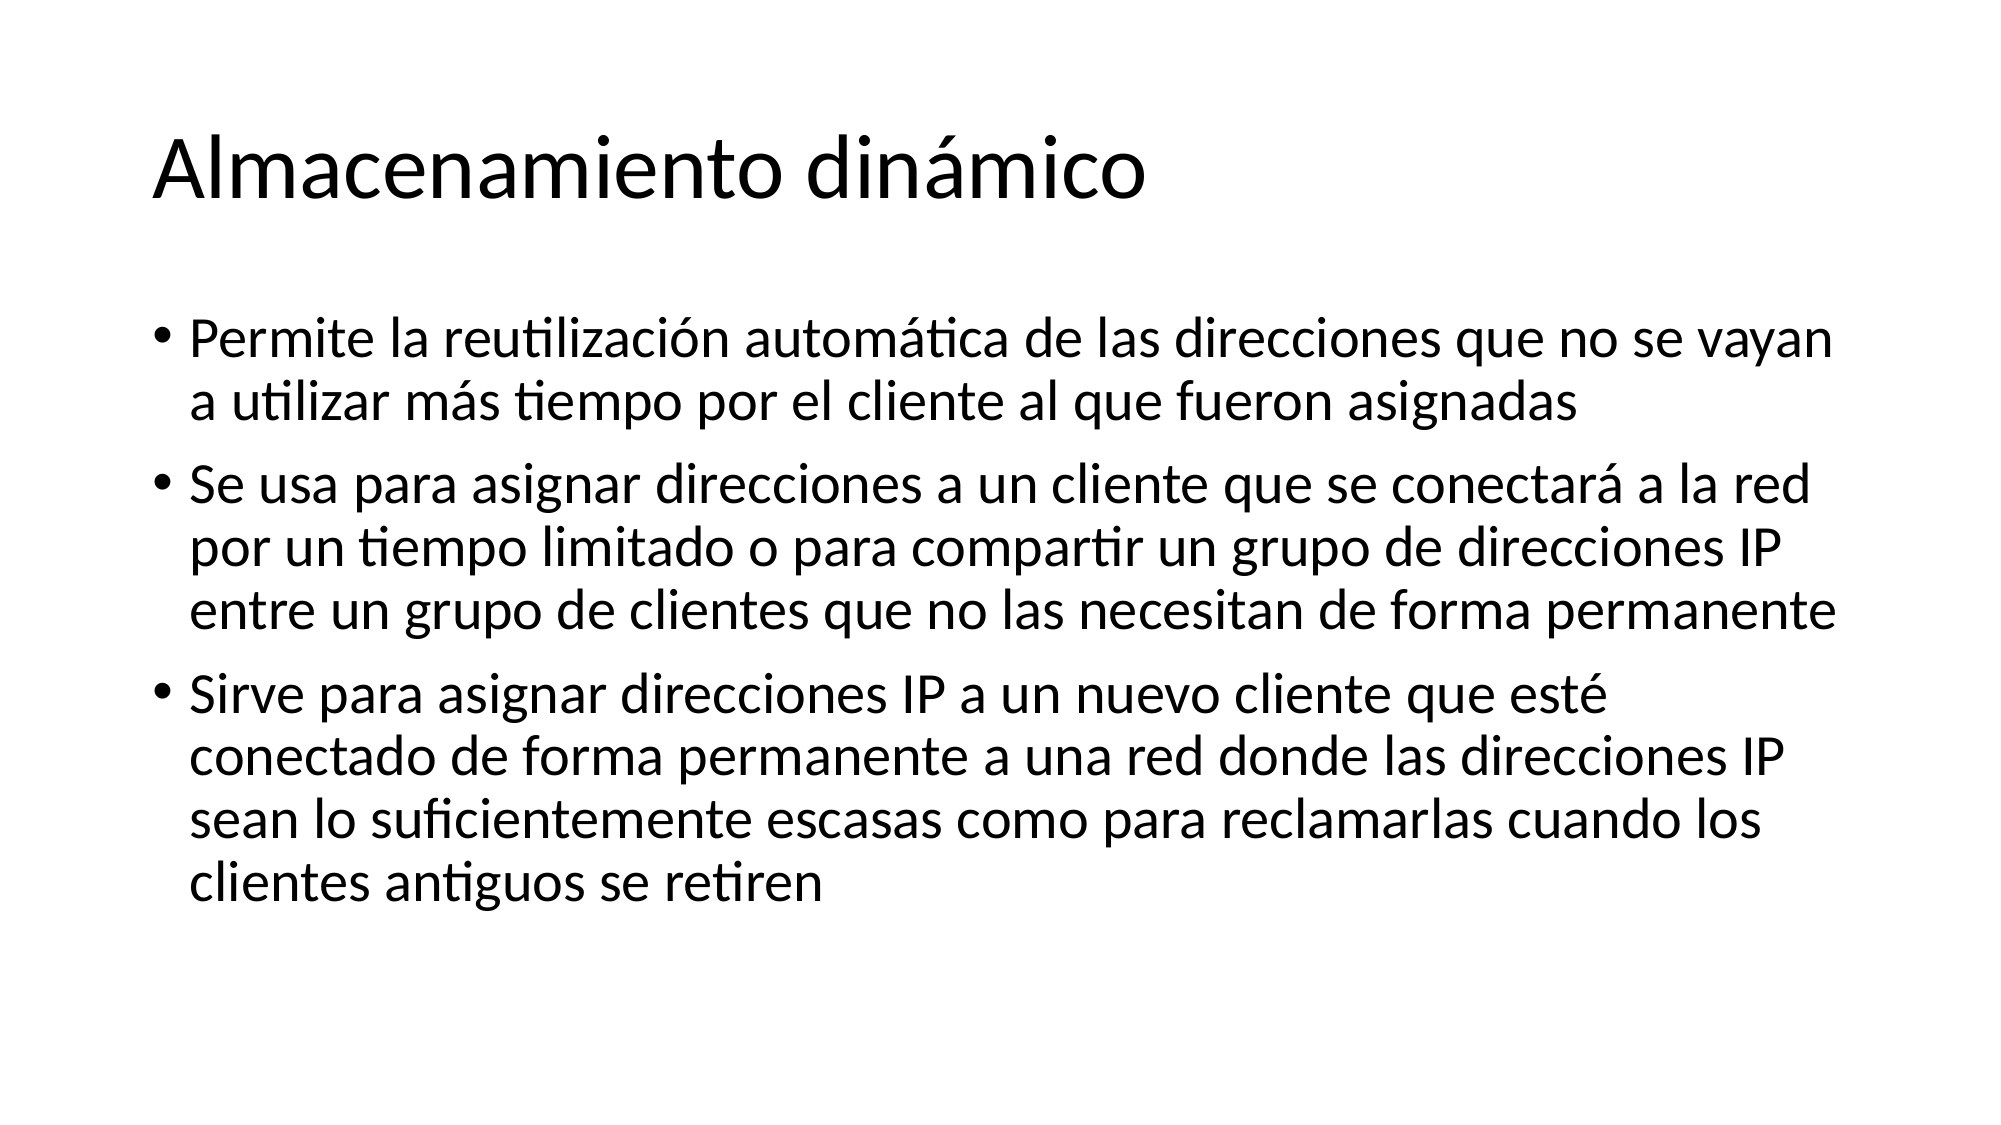

# Almacenamiento dinámico
Permite la reutilización automática de las direcciones que no se vayan a utilizar más tiempo por el cliente al que fueron asignadas
Se usa para asignar direcciones a un cliente que se conectará a la red por un tiempo limitado o para compartir un grupo de direcciones IP entre un grupo de clientes que no las necesitan de forma permanente
Sirve para asignar direcciones IP a un nuevo cliente que esté conectado de forma permanente a una red donde las direcciones IP sean lo suficientemente escasas como para reclamarlas cuando los clientes antiguos se retiren